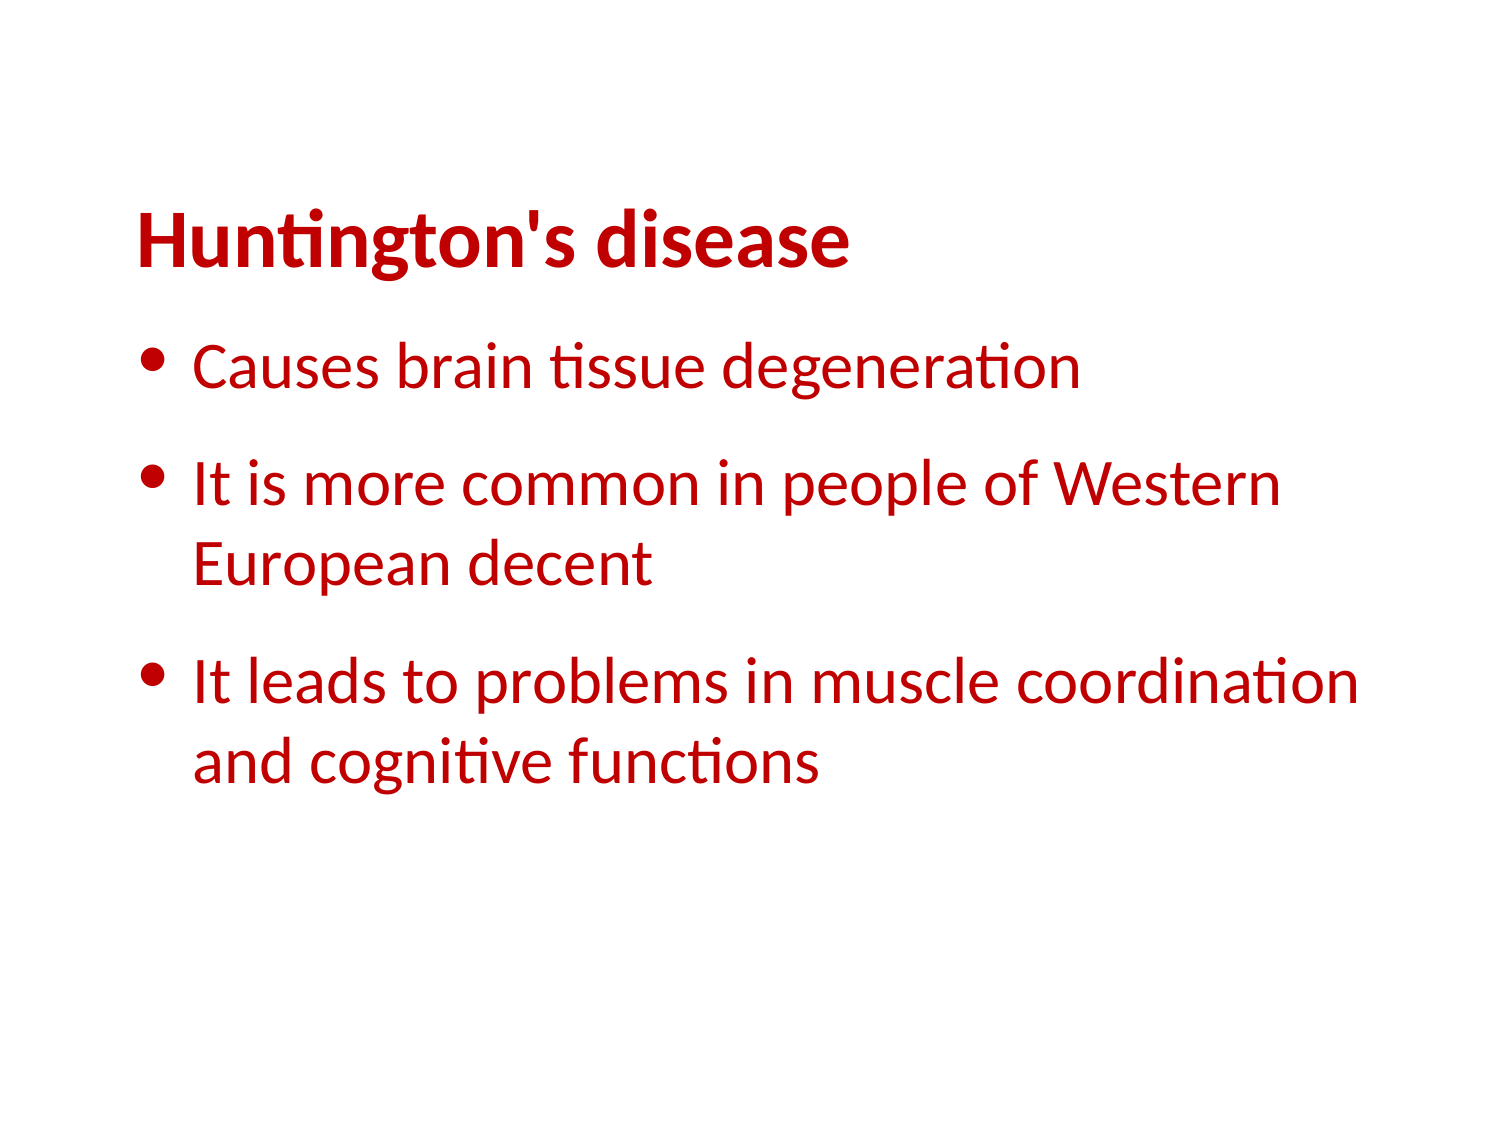

Huntington's disease
Causes brain tissue degeneration
It is more common in people of Western European decent
It leads to problems in muscle coordination and cognitive functions